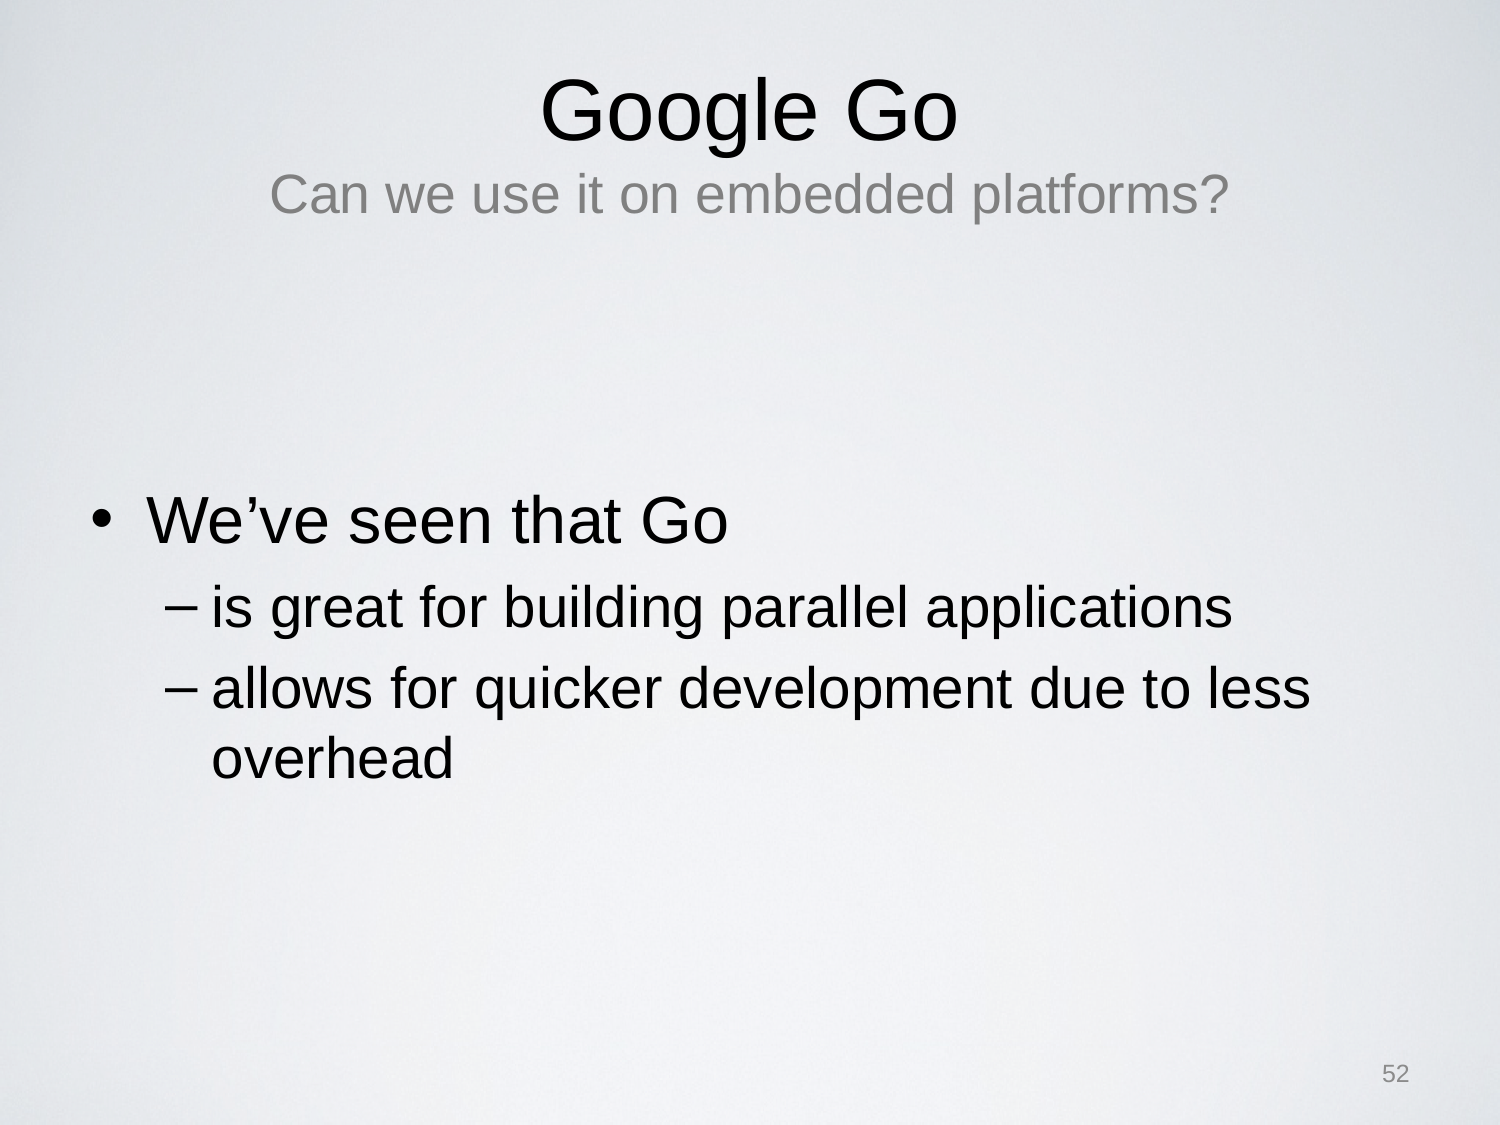

# Google Go Can we use it on embedded platforms?
We’ve seen that Go
is great for building parallel applications
allows for quicker development due to less overhead
52